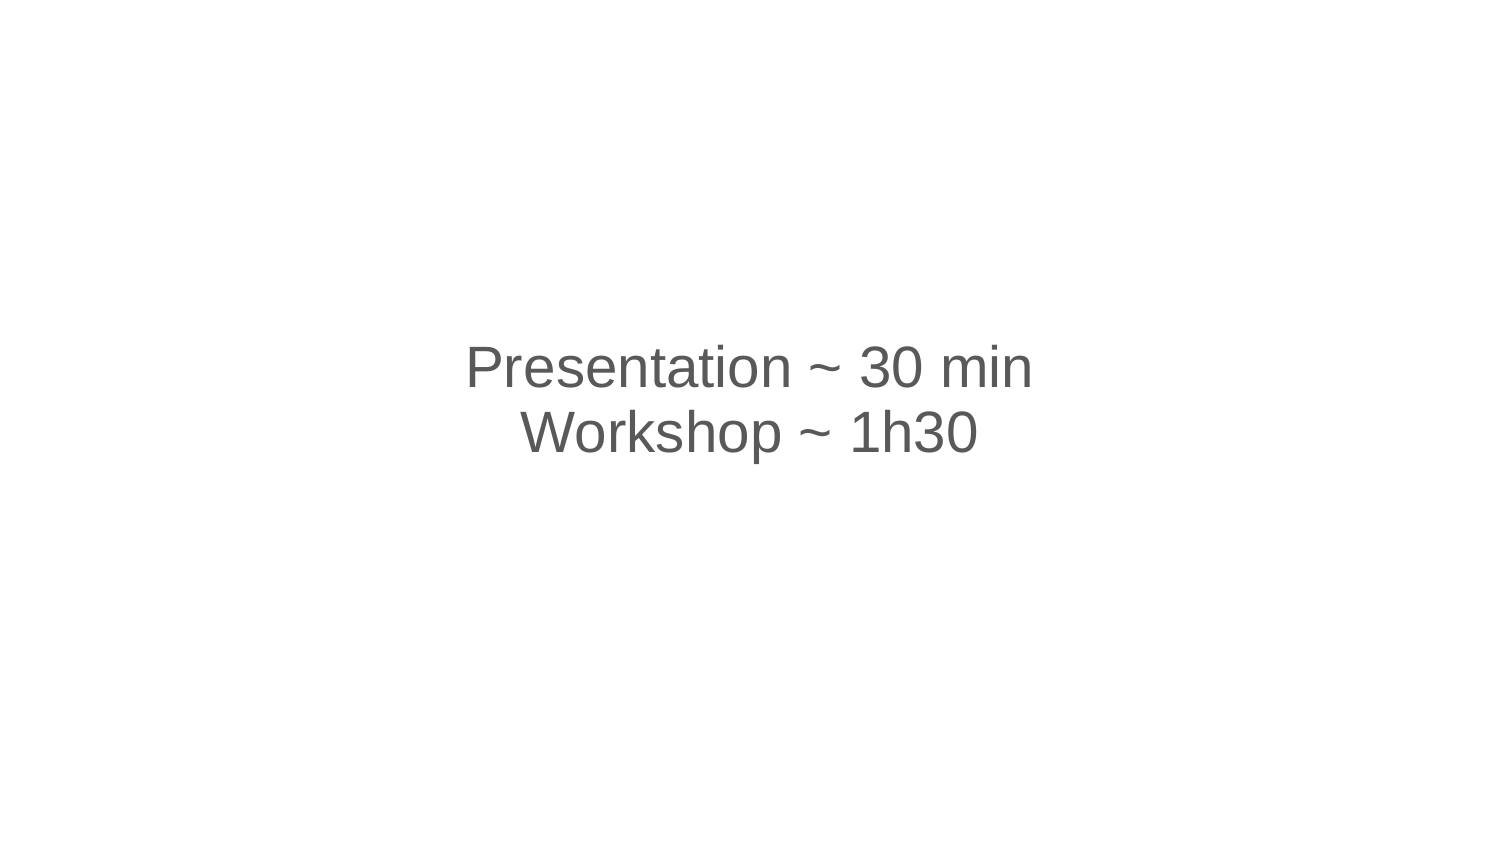

#
Presentation ~ 30 min
Workshop ~ 1h30